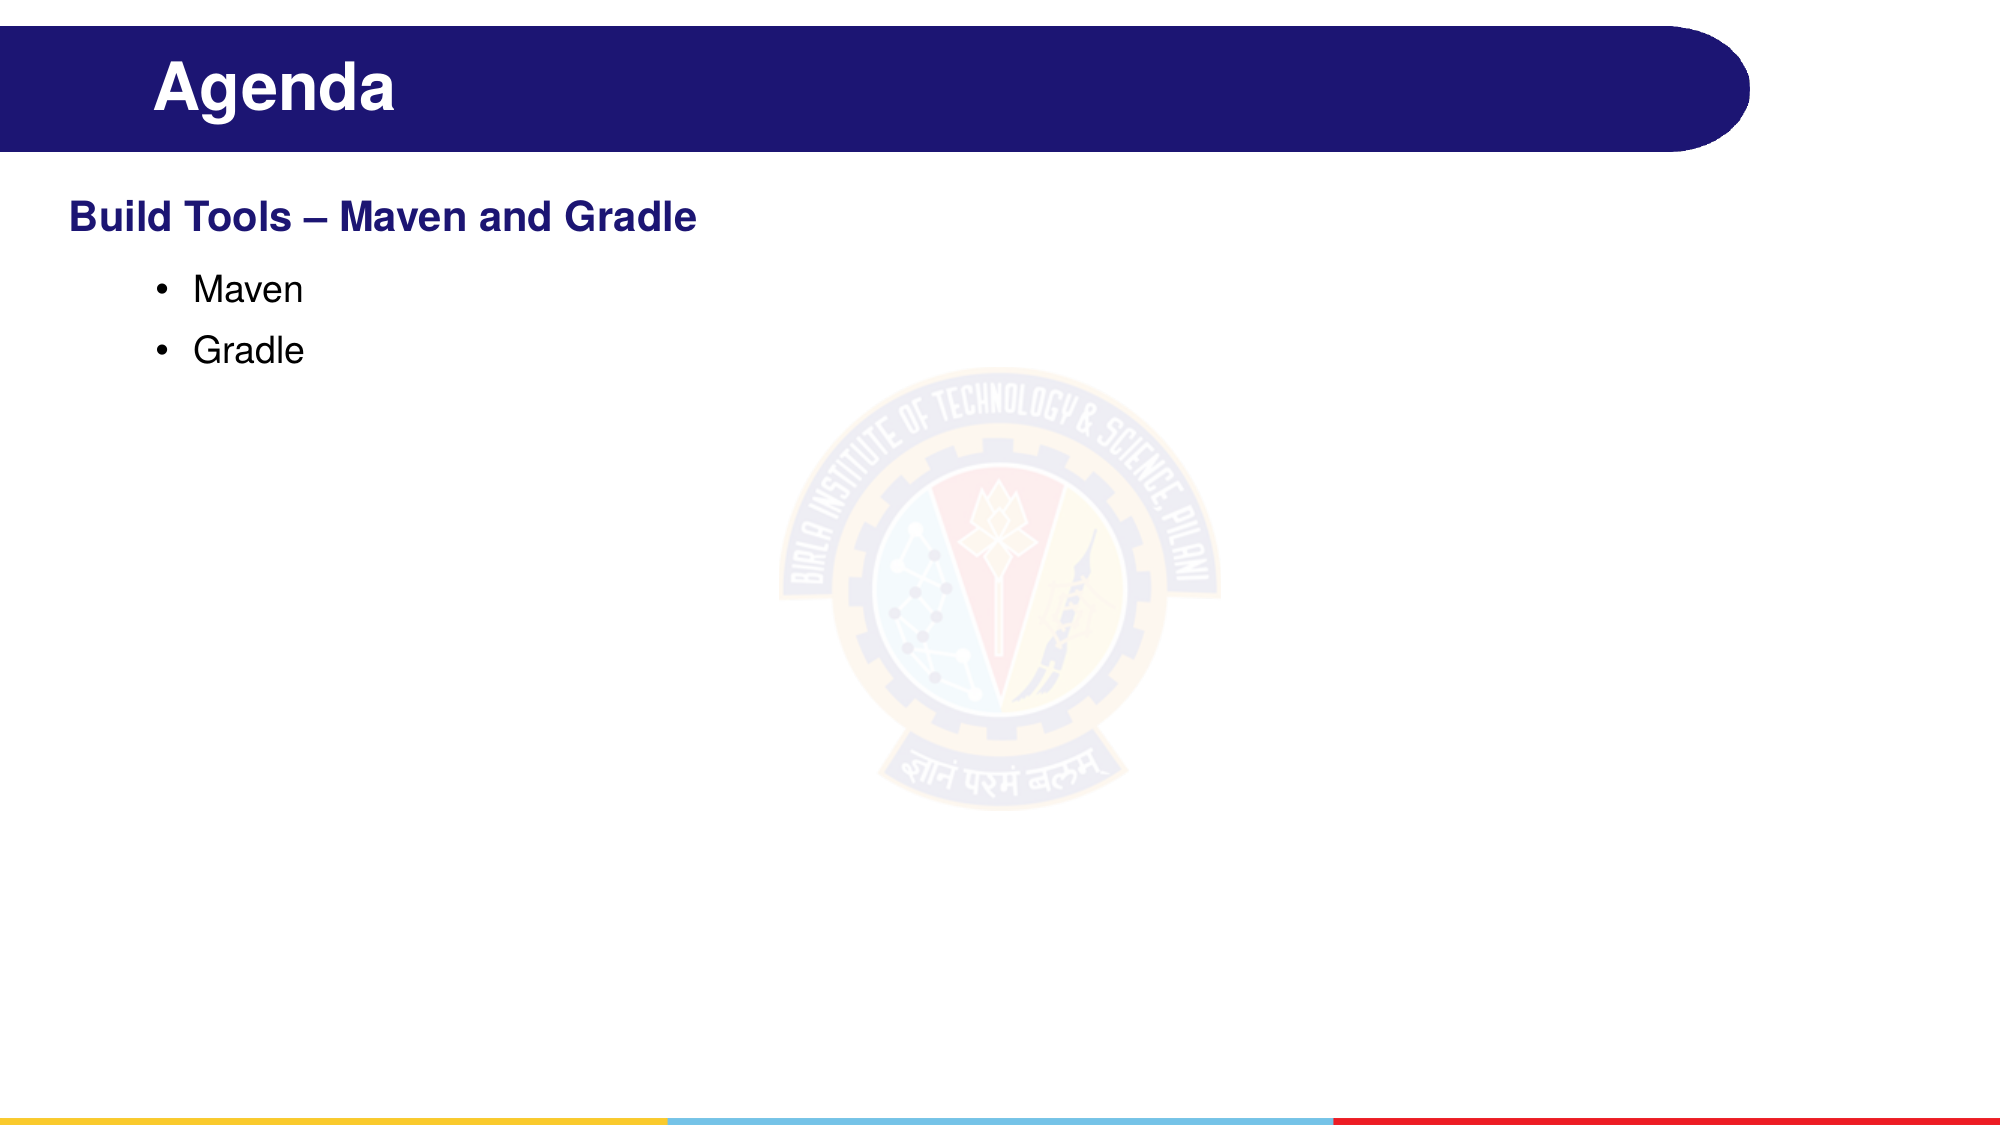

# Agenda
Build Tools – Maven and Gradle
Maven
Gradle